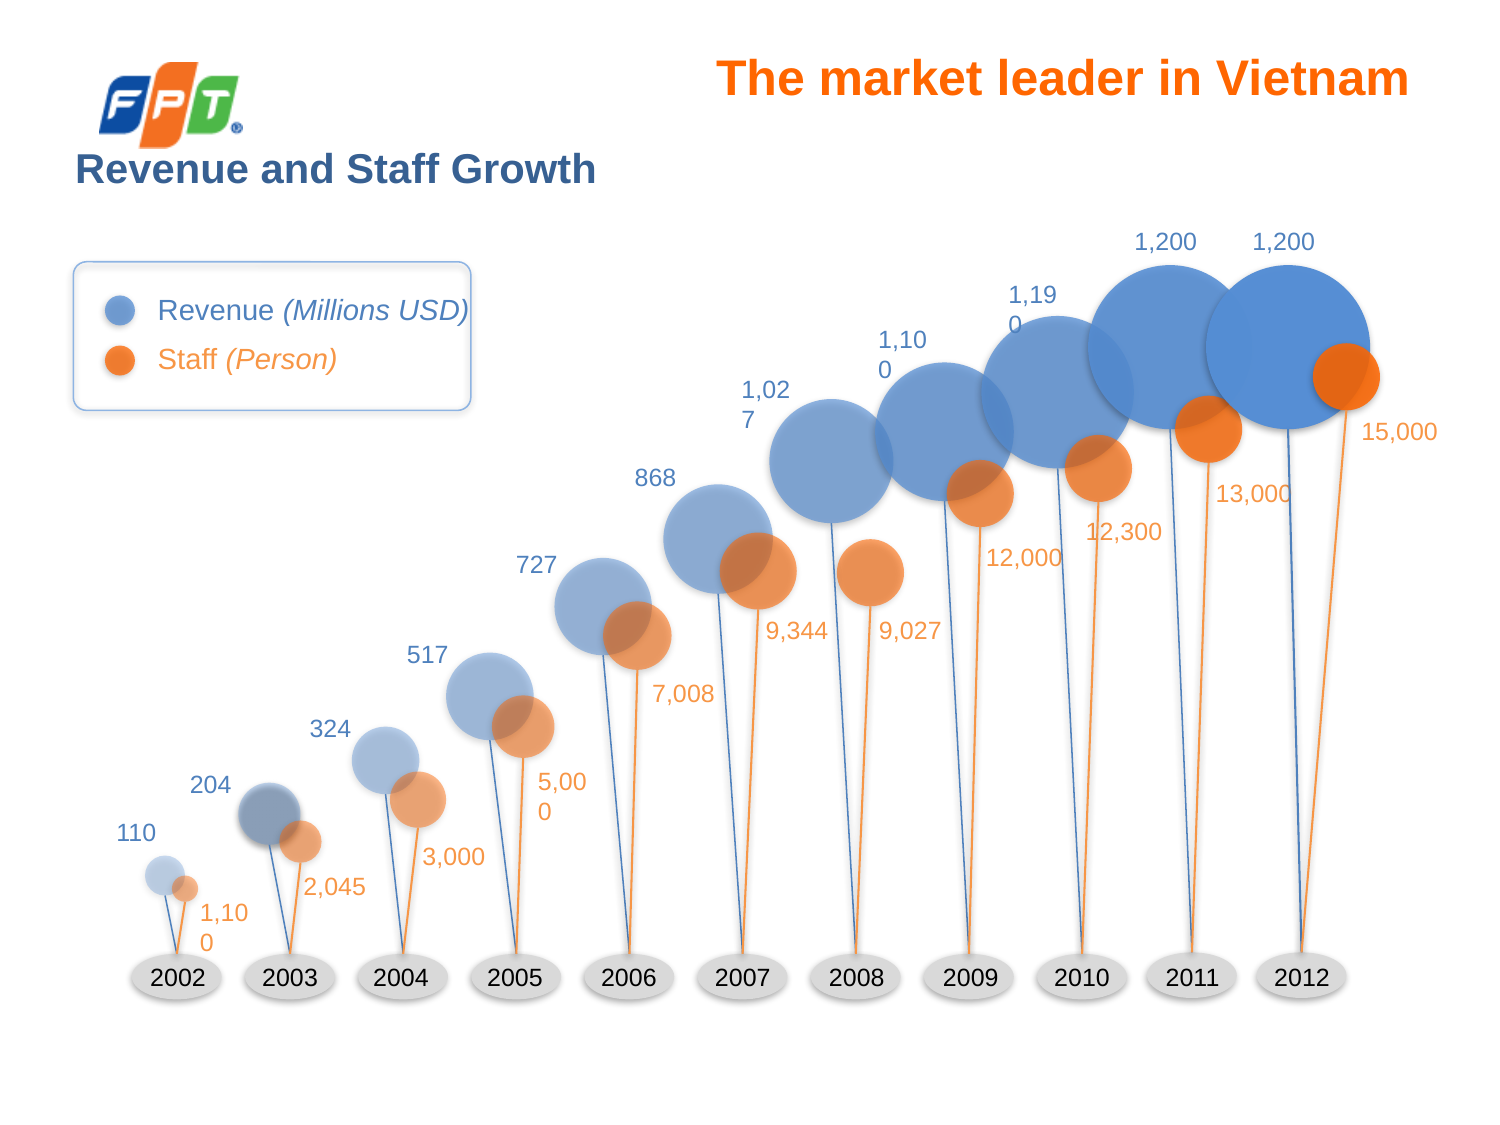

# The market leader in Vietnam
Revenue and Staff Growth
1,200
1,200

1,190
Revenue (Millions USD)

1,100
Staff (Person)

1,027

15,000

868

13,000

12,300

12,000

727

9,344
9,027
517

7,008

324

5,000
204

110

3,000

2,045

1,100

2005

2006

2007

2008

2009

2010

2011
2012
2002
2003
2004